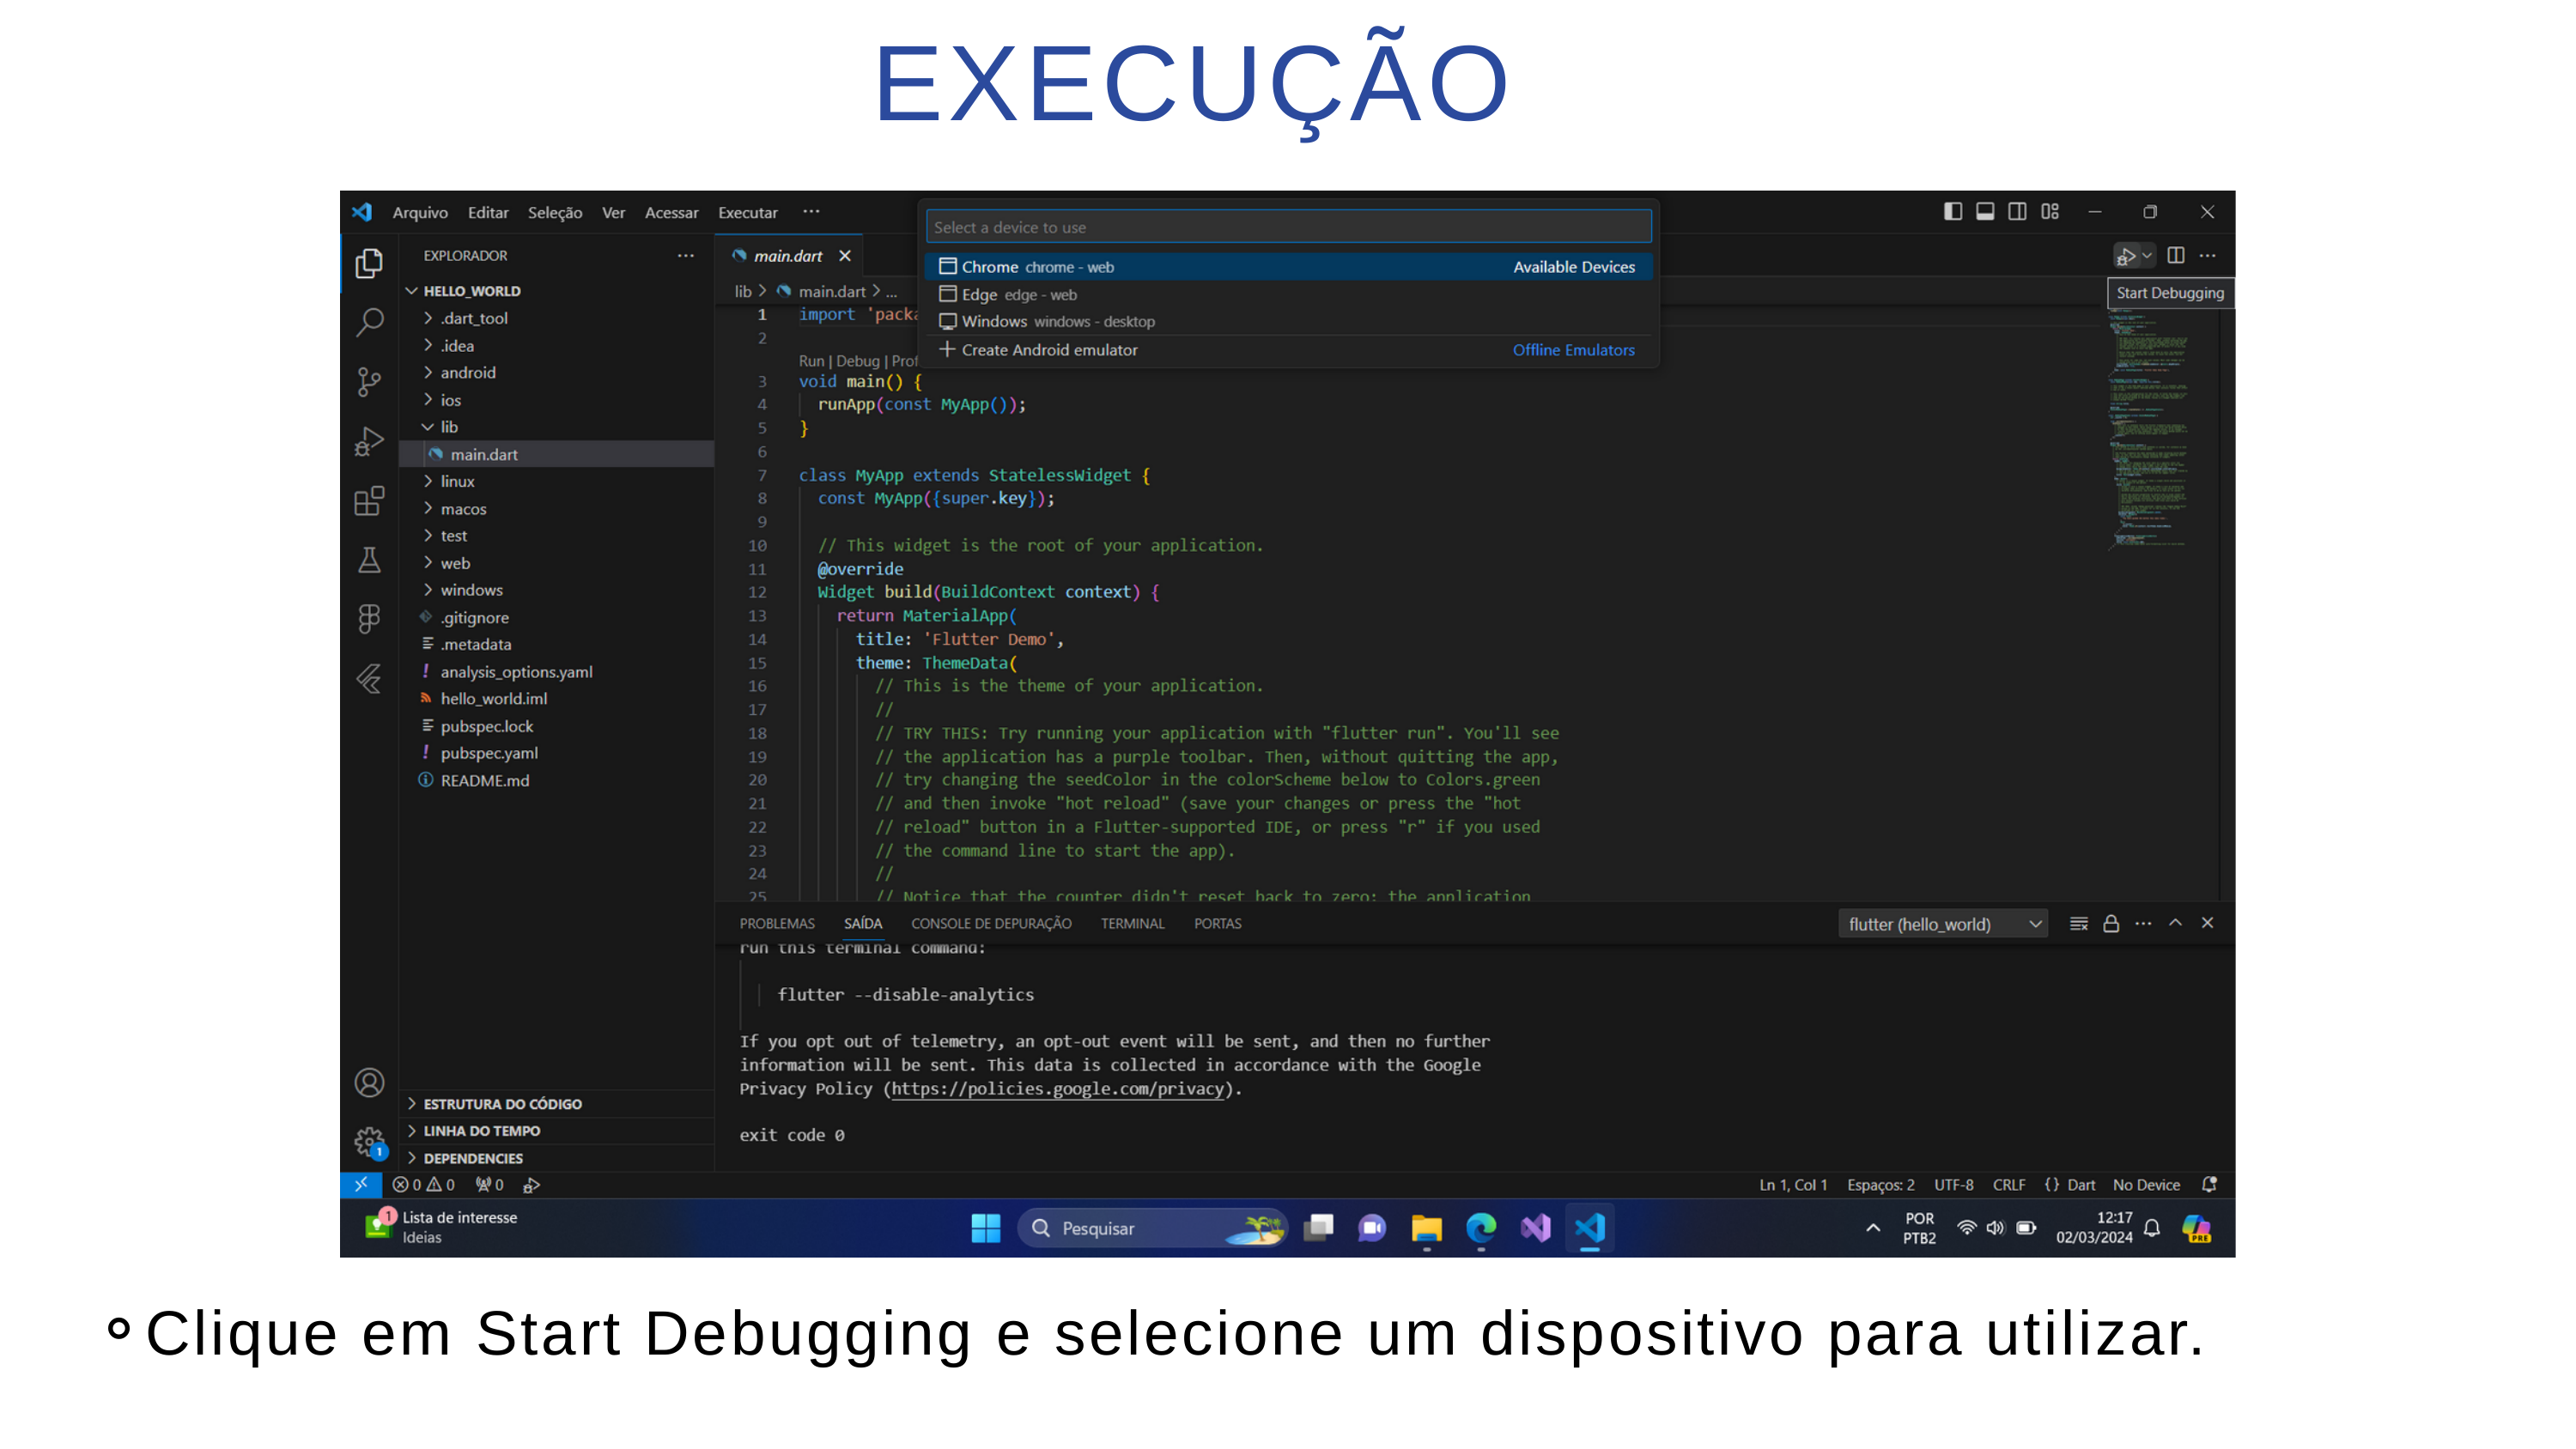

EXECUÇÃO

Clique em Start Debugging e selecione um dispositivo para utilizar.